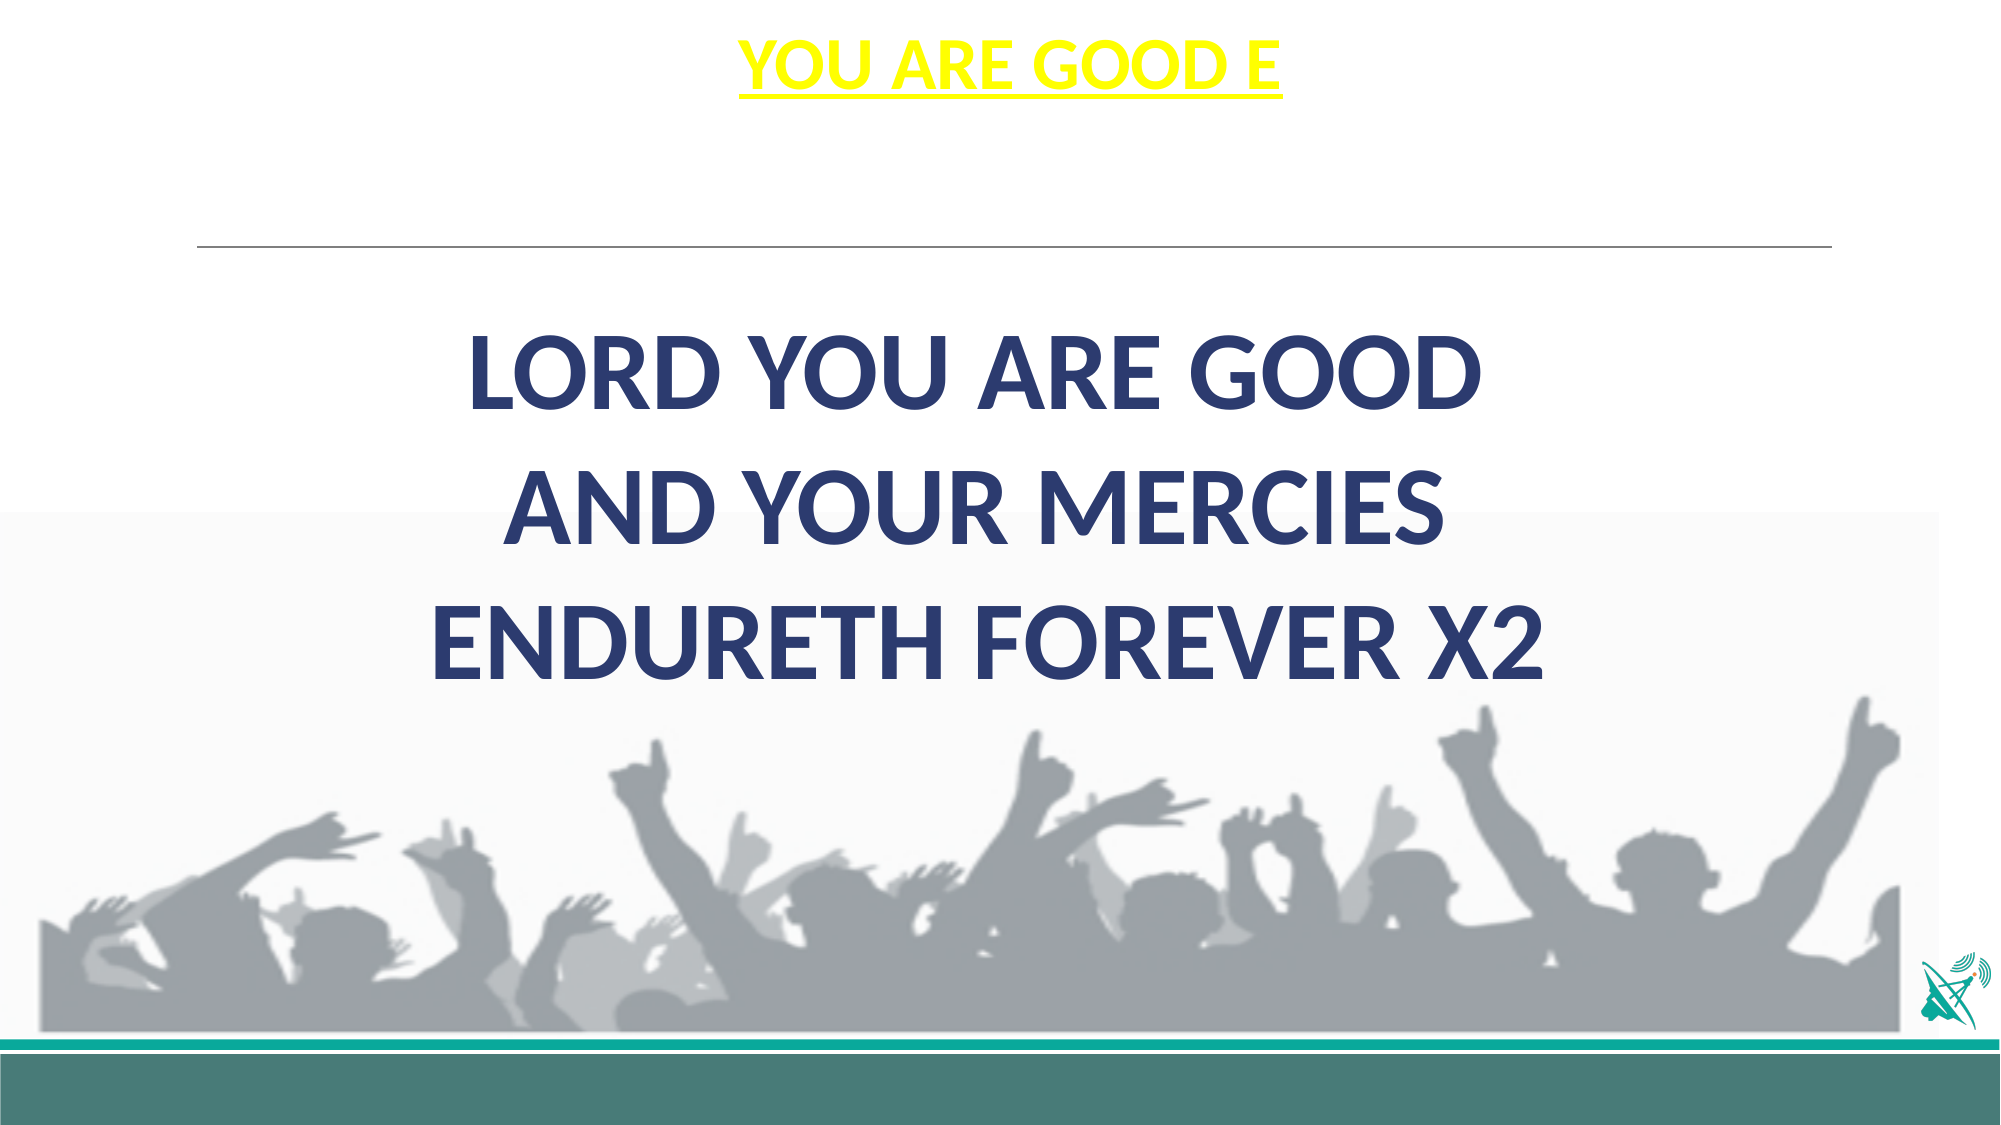

# YOU ARE GOOD E
LORD YOU ARE GOOD
AND YOUR MERCIES
ENDURETH FOREVER X2